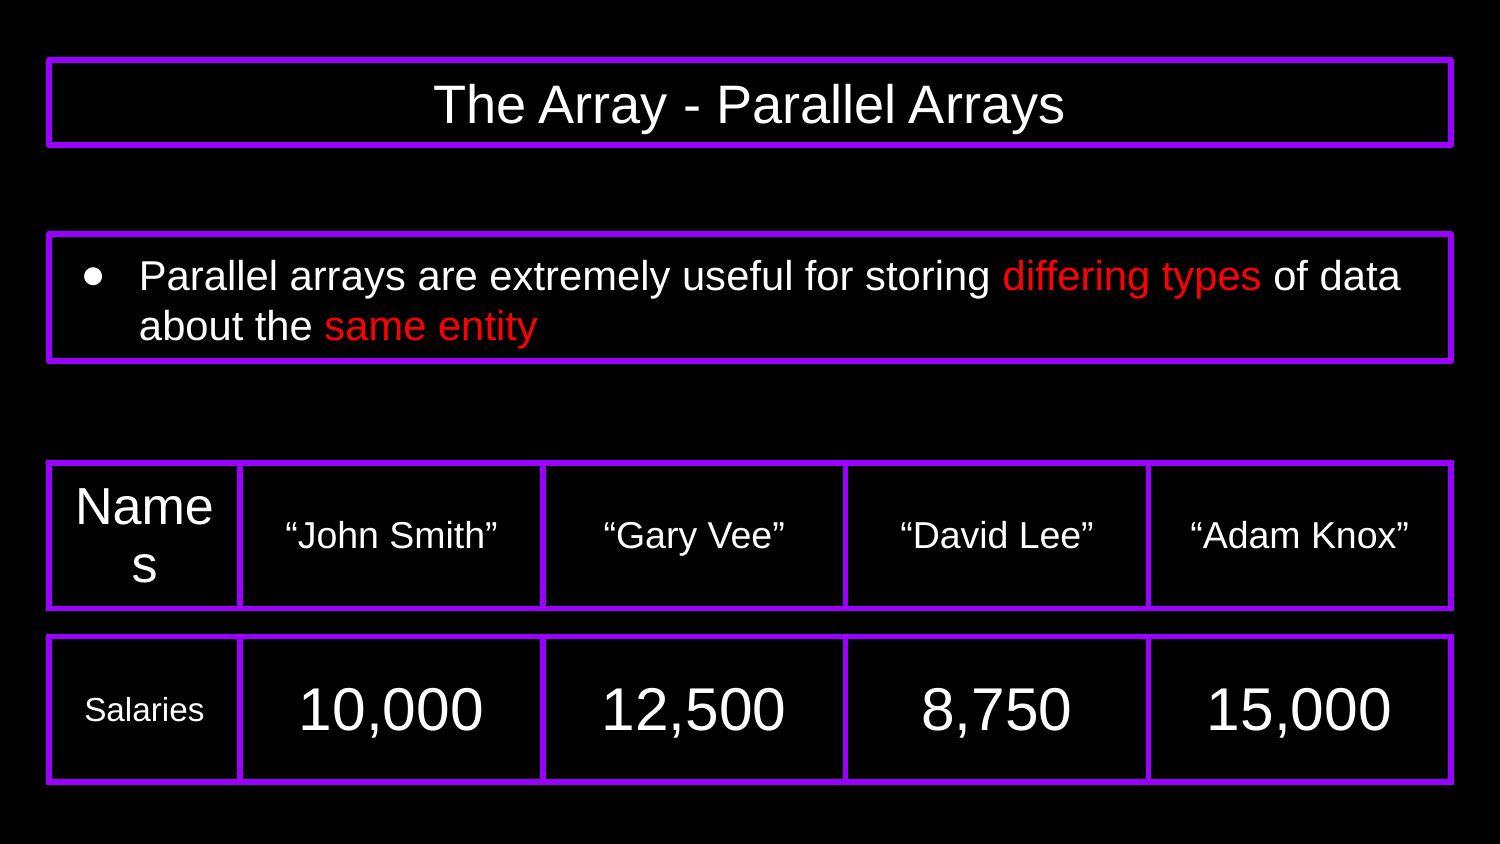

# The Array - Parallel Arrays
Parallel arrays are extremely useful for storing differing types of data about the same entity
| Names | “John Smith” | “Gary Vee” | “David Lee” | “Adam Knox” |
| --- | --- | --- | --- | --- |
| Salaries | 10,000 | 12,500 | 8,750 | 15,000 |
| --- | --- | --- | --- | --- |